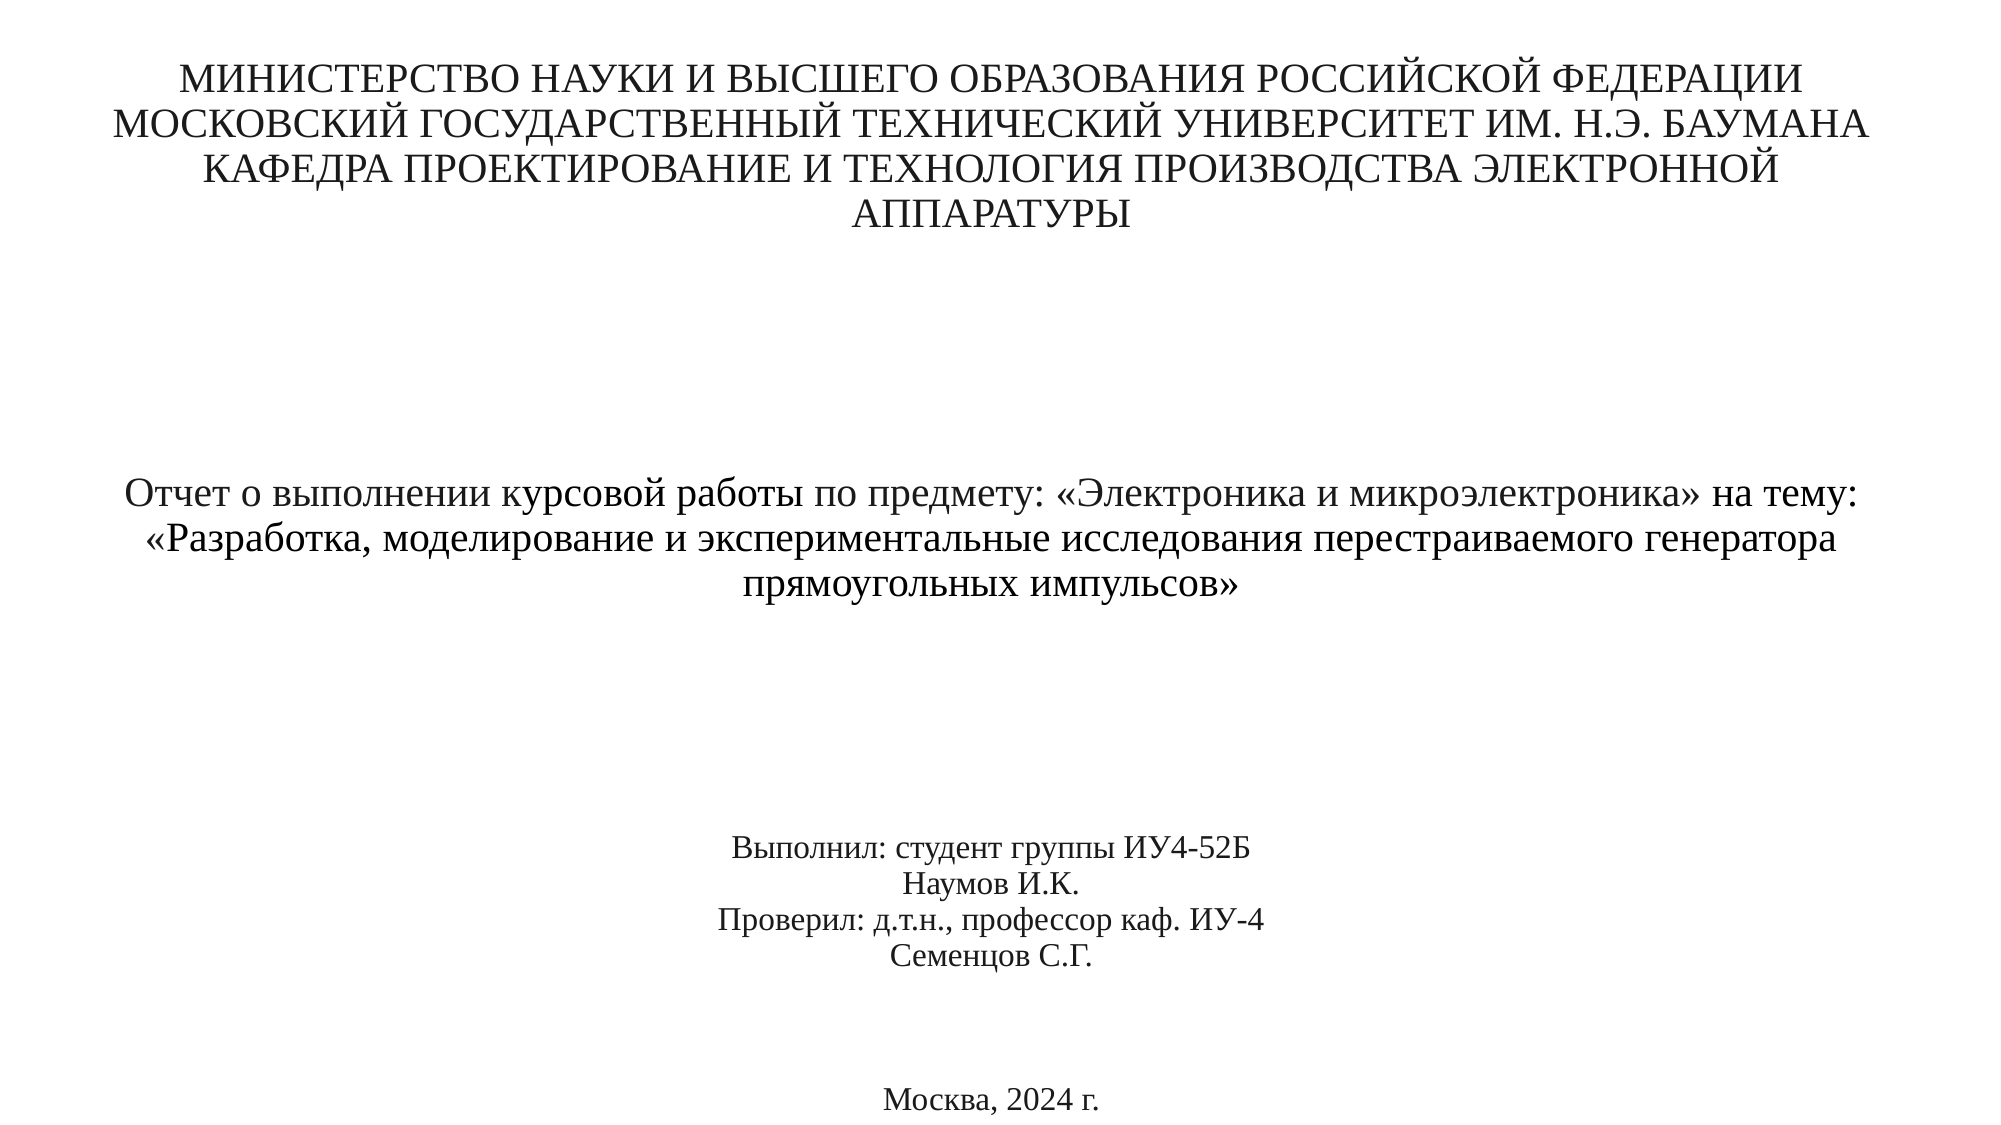

# МИНИСТЕРСТВО НАУКИ И ВЫСШЕГО ОБРАЗОВАНИЯ РОССИЙСКОЙ ФЕДЕРАЦИИ МОСКОВСКИЙ ГОСУДАРСТВЕННЫЙ ТЕХНИЧЕСКИЙ УНИВЕРСИТЕТ ИМ. Н.Э. БАУМАНА КАФЕДРА ПРОЕКТИРОВАНИЕ И ТЕХНОЛОГИЯ ПРОИЗВОДСТВА ЭЛЕКТРОННОЙ АППАРАТУРЫ Отчет о выполнении курсовой работы по предмету: «Электроника и микроэлектроника» на тему: «Разработка, моделирование и экспериментальные исследования перестраиваемого генератора прямоугольных импульсов» Выполнил: студент группы ИУ4-52Б Наумов И.К. Проверил: д.т.н., профессор каф. ИУ-4 Семенцов С.Г. Москва, 2024 г.